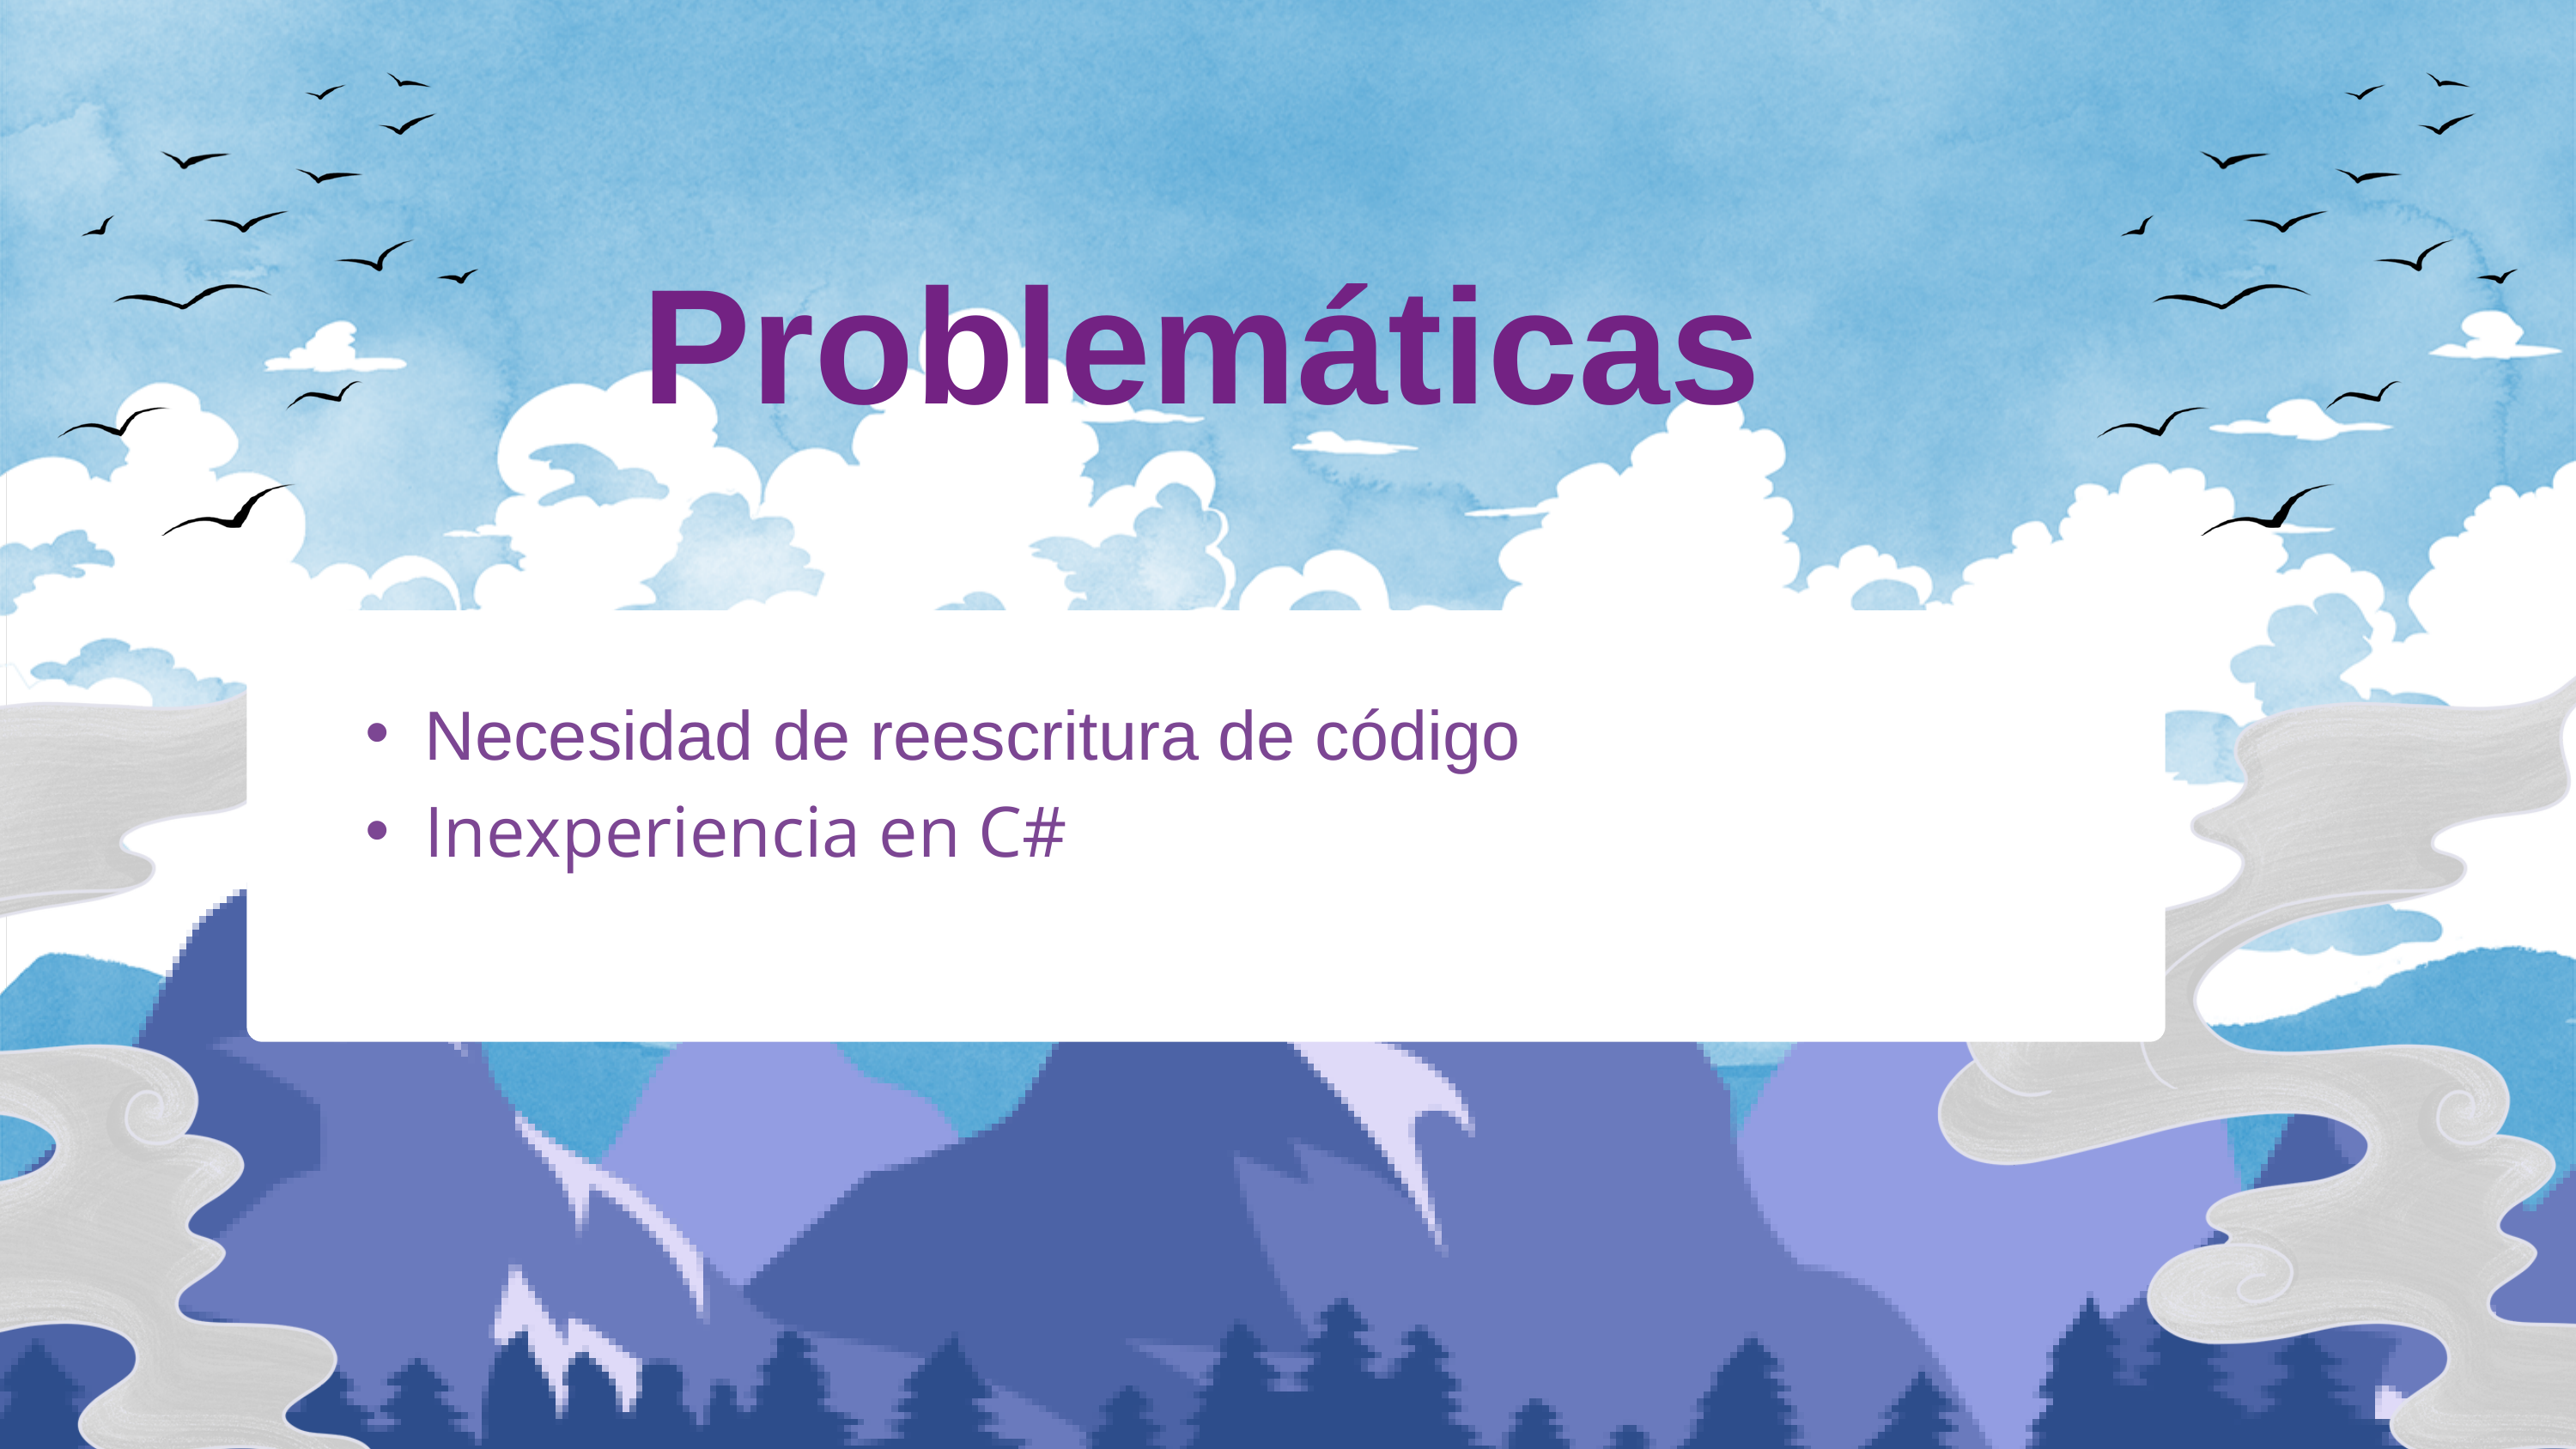

Problemáticas

Necesidad de reescritura de código
Inexperiencia en C#